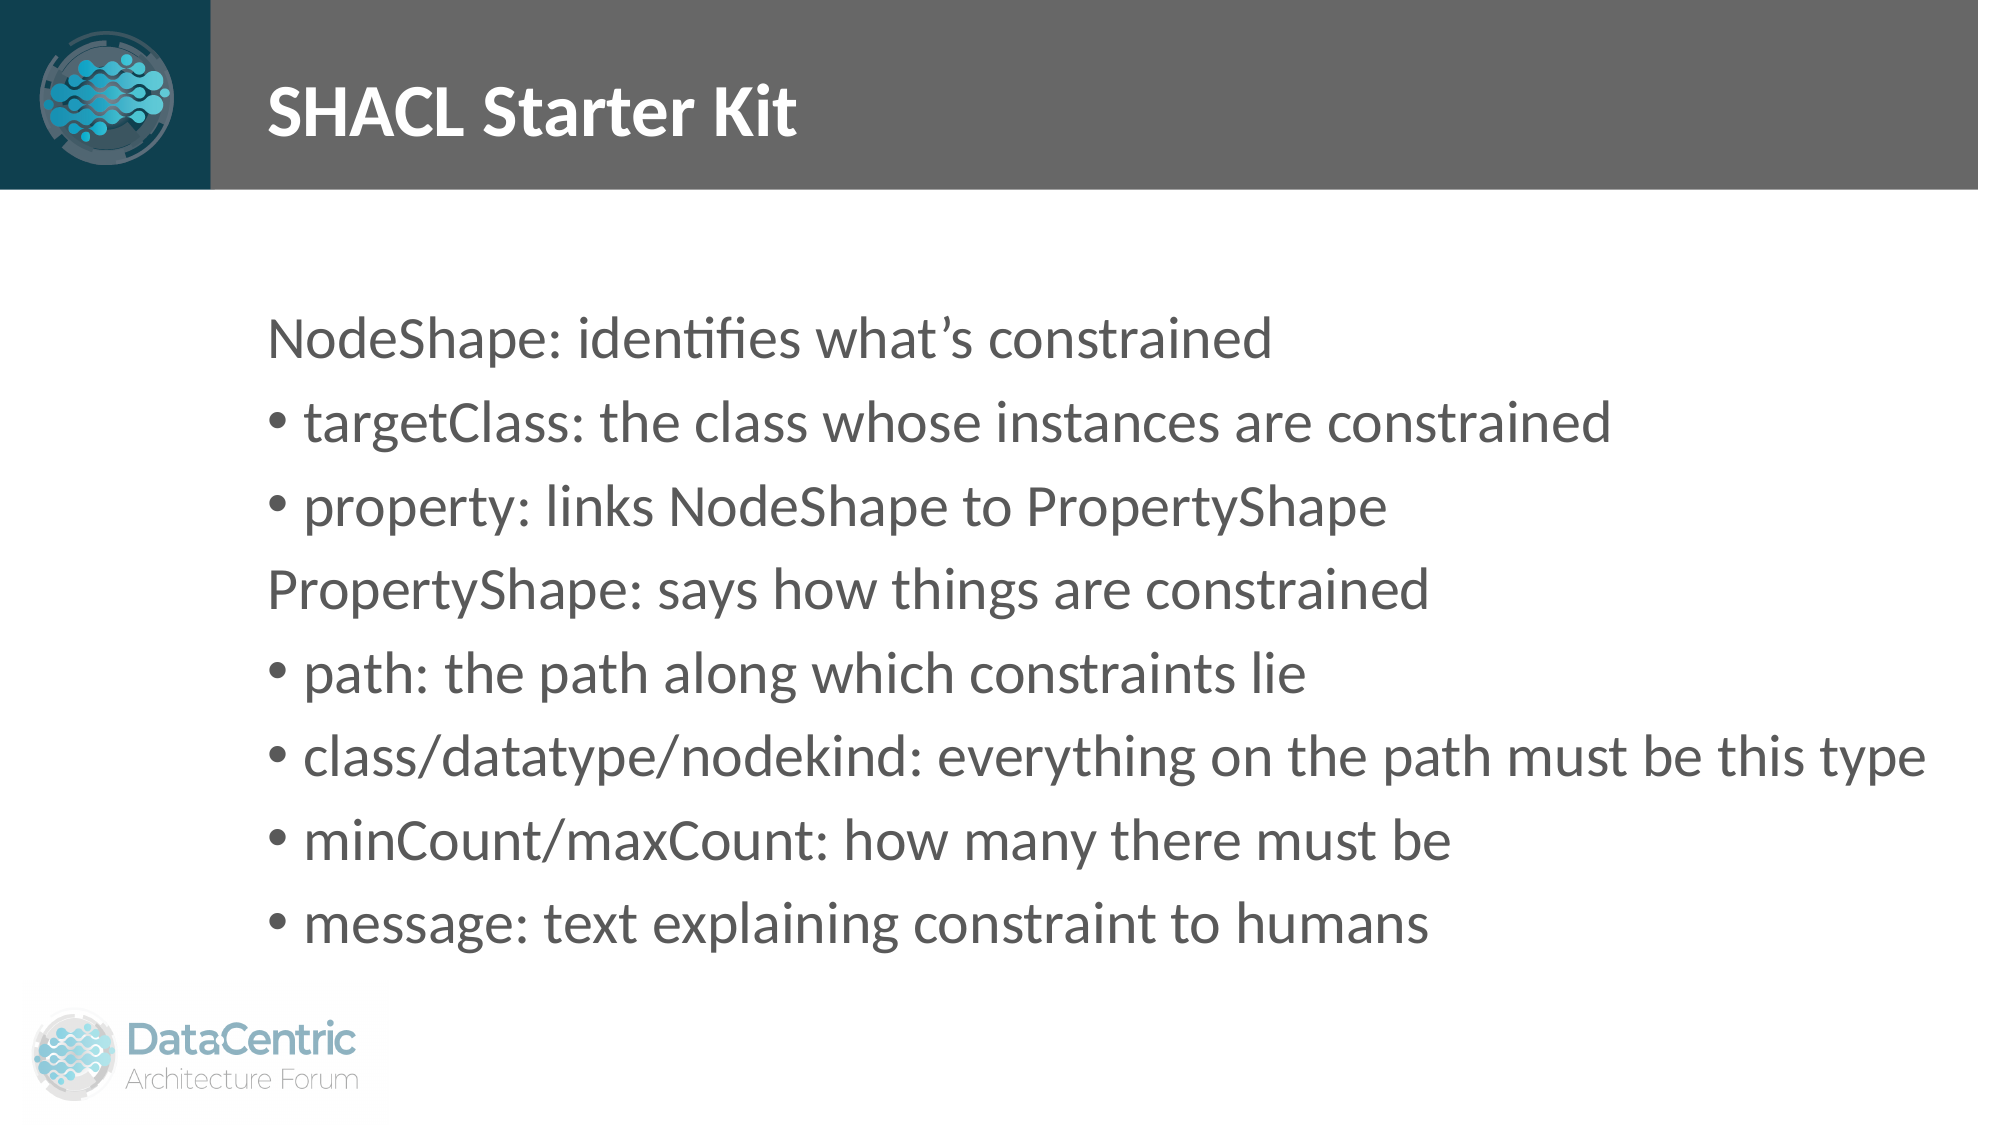

# SHACL Starter Kit
NodeShape: identifies what’s constrained
targetClass: the class whose instances are constrained
property: links NodeShape to PropertyShape
PropertyShape: says how things are constrained
path: the path along which constraints lie
class/datatype/nodekind: everything on the path must be this type
minCount/maxCount: how many there must be
message: text explaining constraint to humans